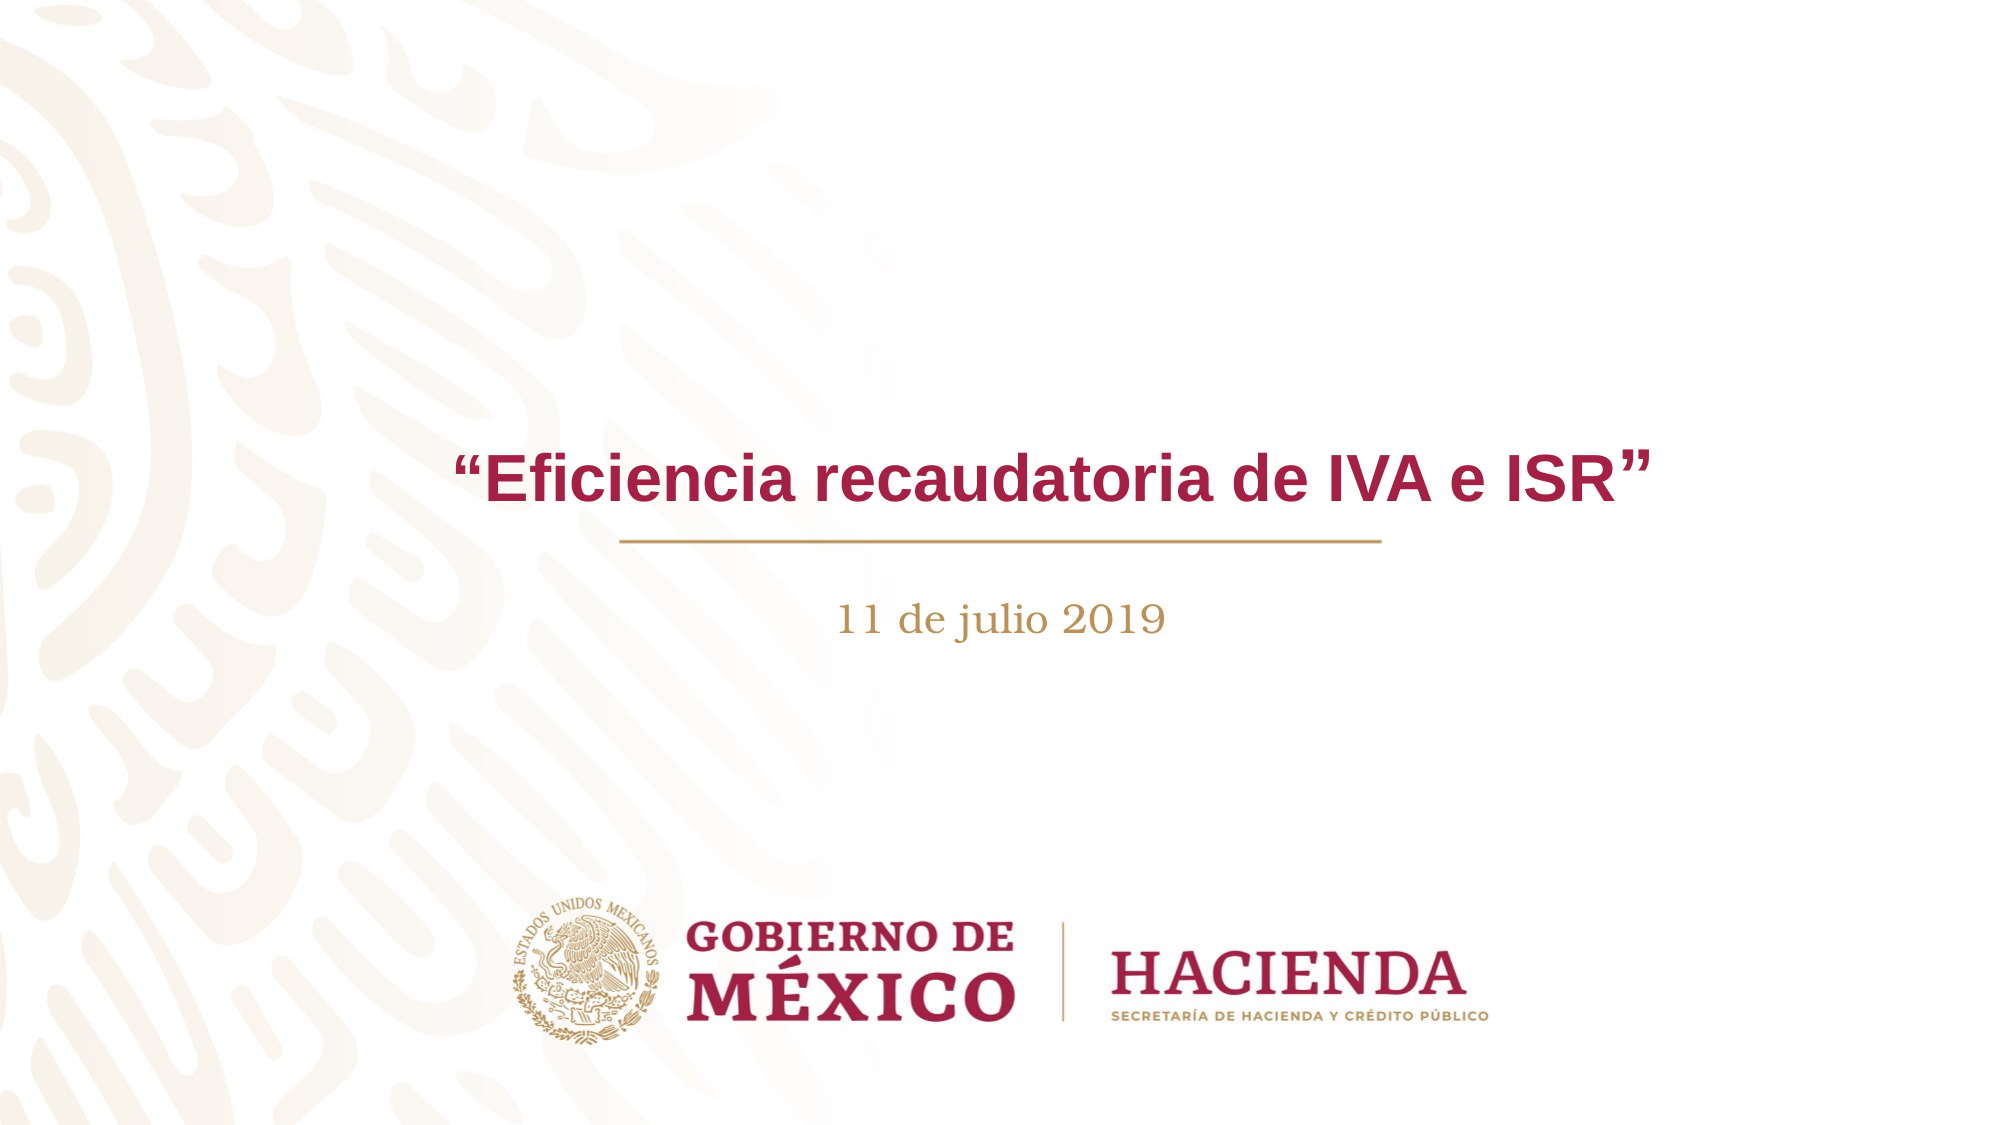

“Eficiencia recaudatoria de IVA e ISR”
11 de julio 2019